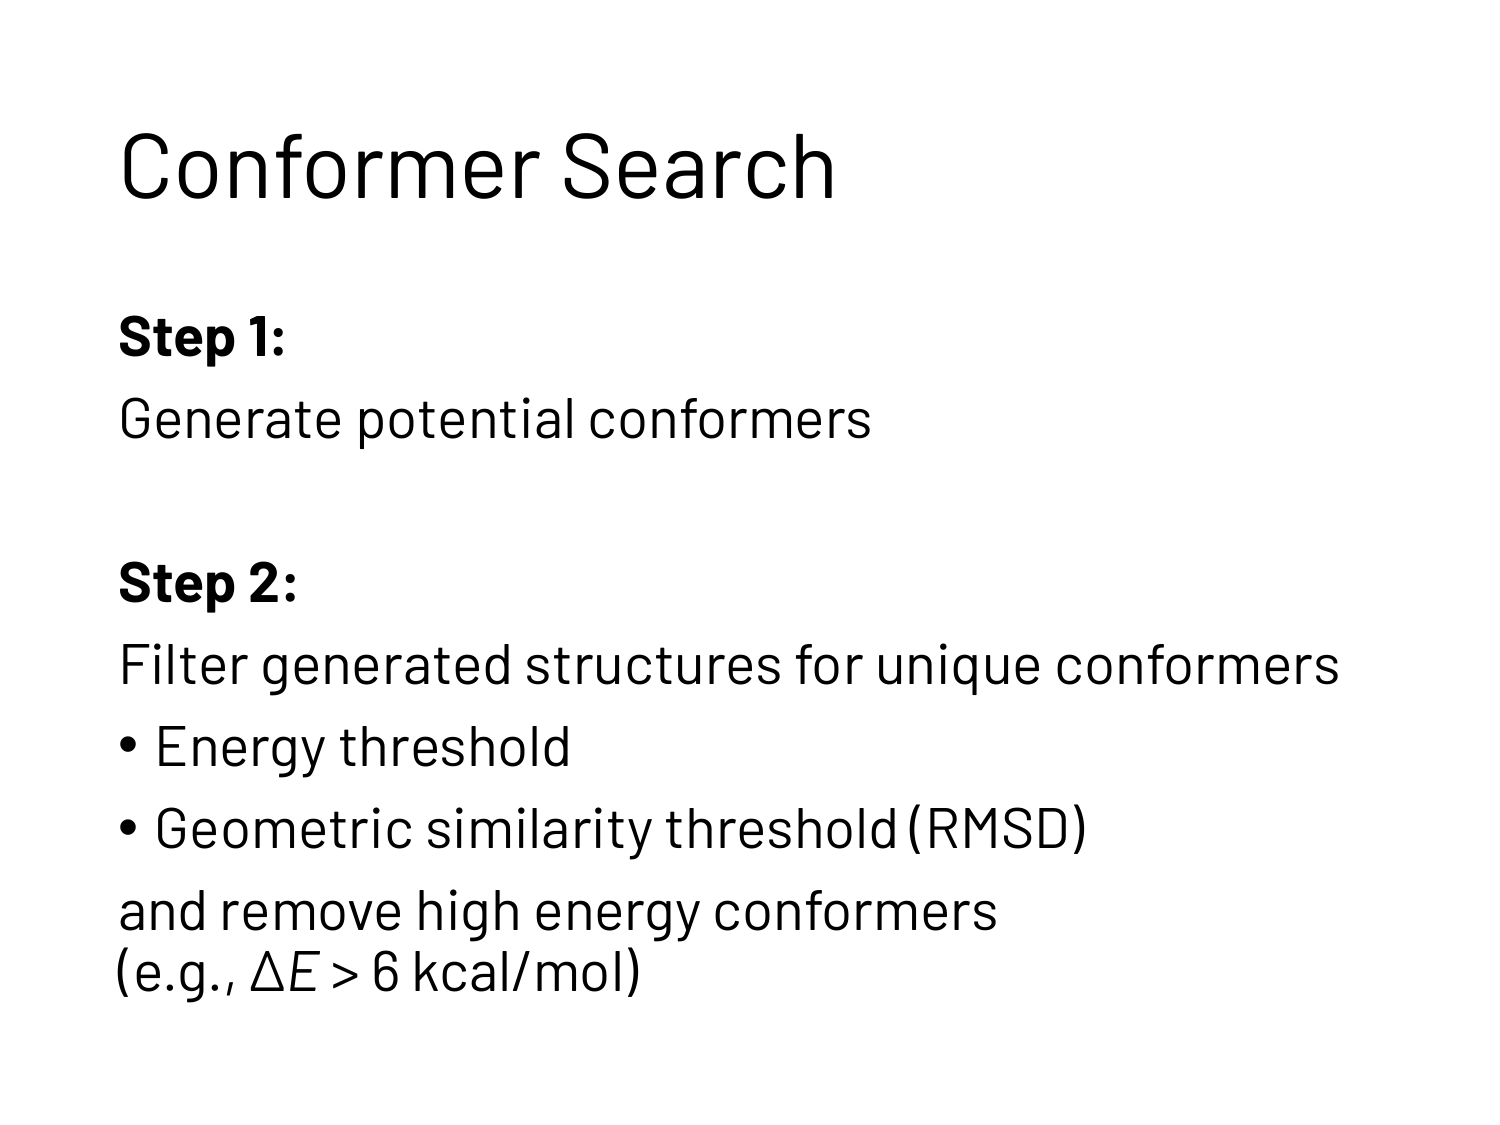

# Conformer Search
Step 1:
Generate potential conformers

Step 2:
Filter generated structures for unique conformers
Energy threshold
Geometric similarity threshold (RMSD)
and remove high energy conformers
(e.g., ΔE > 6 kcal/mol)